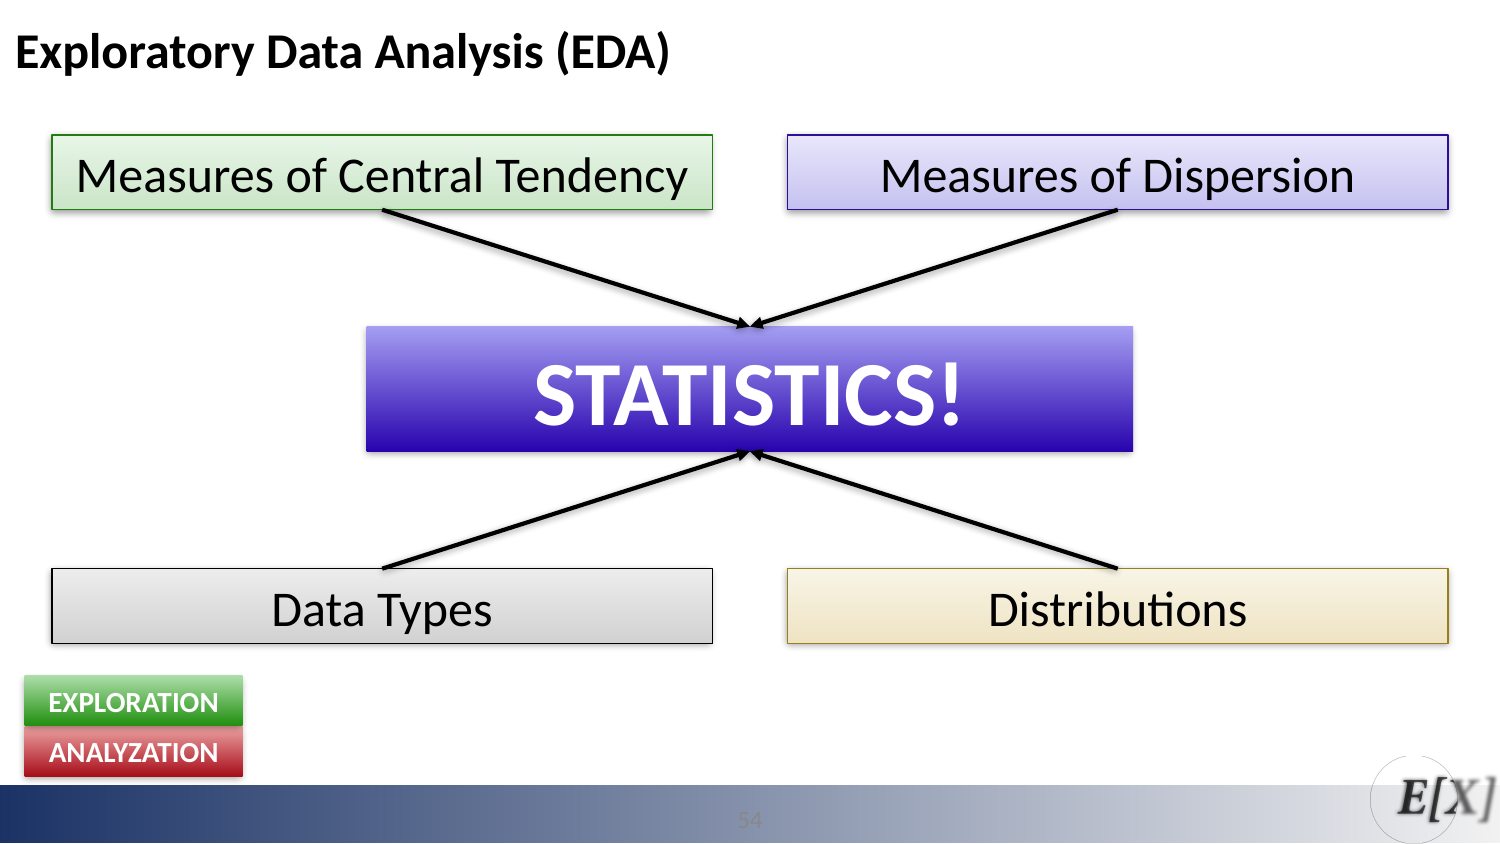

Exploratory Data Analysis (EDA)
Measures of Central Tendency
Measures of Dispersion
STATISTICS!
Data Types
Distributions
EXPLORATION
ANALYZATION
54